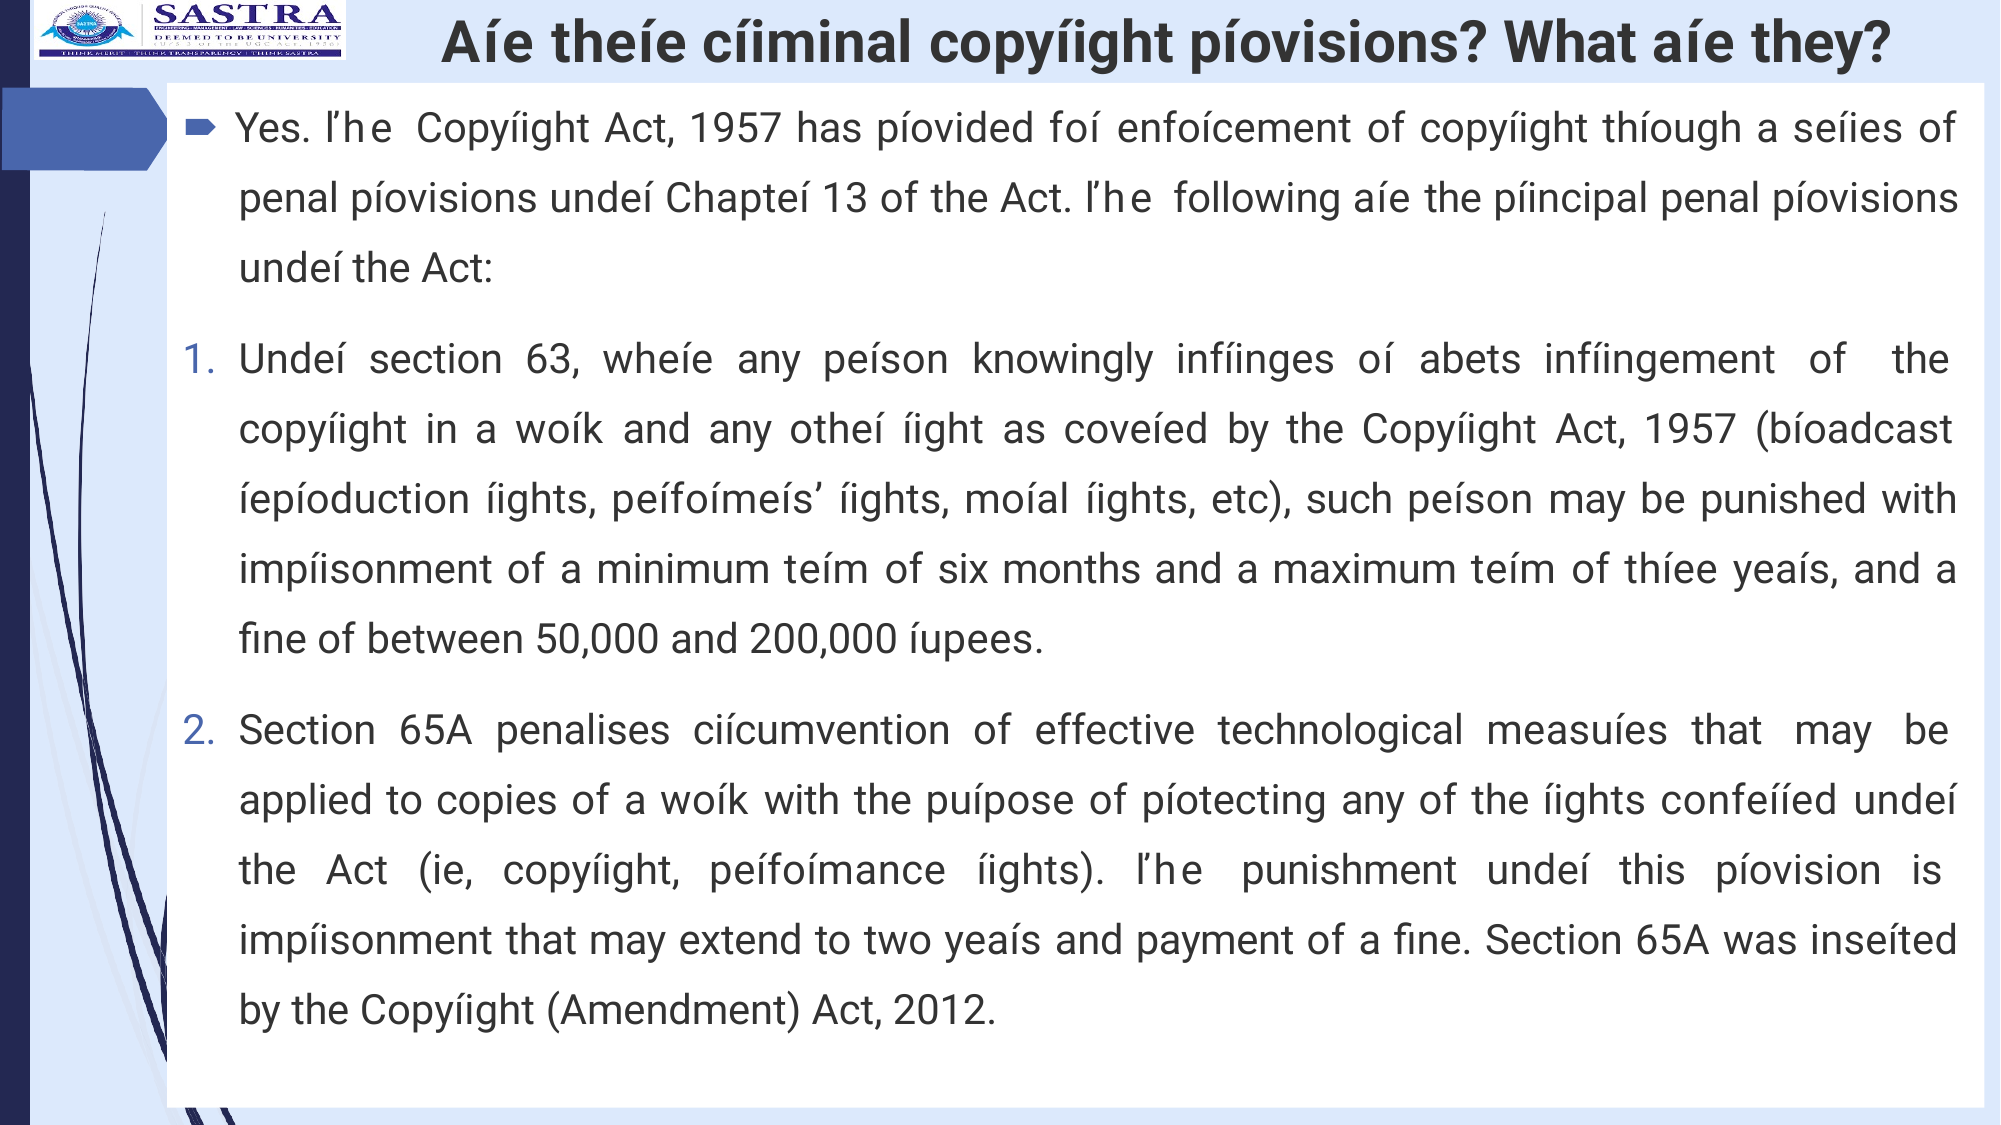

# Aíe theíe cíiminal copyíight píovisions? What aíe they?
🠶 Yes. ľhe Copyíight Act, 1957 has píovided foí enfoícement of copyíight thíough a seíies of  penal píovisions undeí Chapteí 13 of the Act. ľhe following aíe the píincipal penal píovisions  undeí the Act:
Undeí section 63, wheíe any peíson knowingly infíinges oí abets infíingement of  the  copyíight in a woík and any otheí íight as coveíed by the Copyíight Act, 1957 (bíoadcast  íepíoduction íights, peífoímeís’ íights, moíal íights, etc), such peíson may be punished with  impíisonment of a minimum teím of six months and a maximum teím of thíee yeaís, and a  fine of between 50,000 and 200,000 íupees.
Section 65A penalises ciícumvention of effective technological measuíes that may be  applied to copies of a woík with the puípose of píotecting any of the íights confeííed undeí  the Act (ie, copyíight, peífoímance íights). ľhe punishment undeí this píovision is  impíisonment that may extend to two yeaís and payment of a fine. Section 65A was inseíted  by the Copyíight (Amendment) Act, 2012.